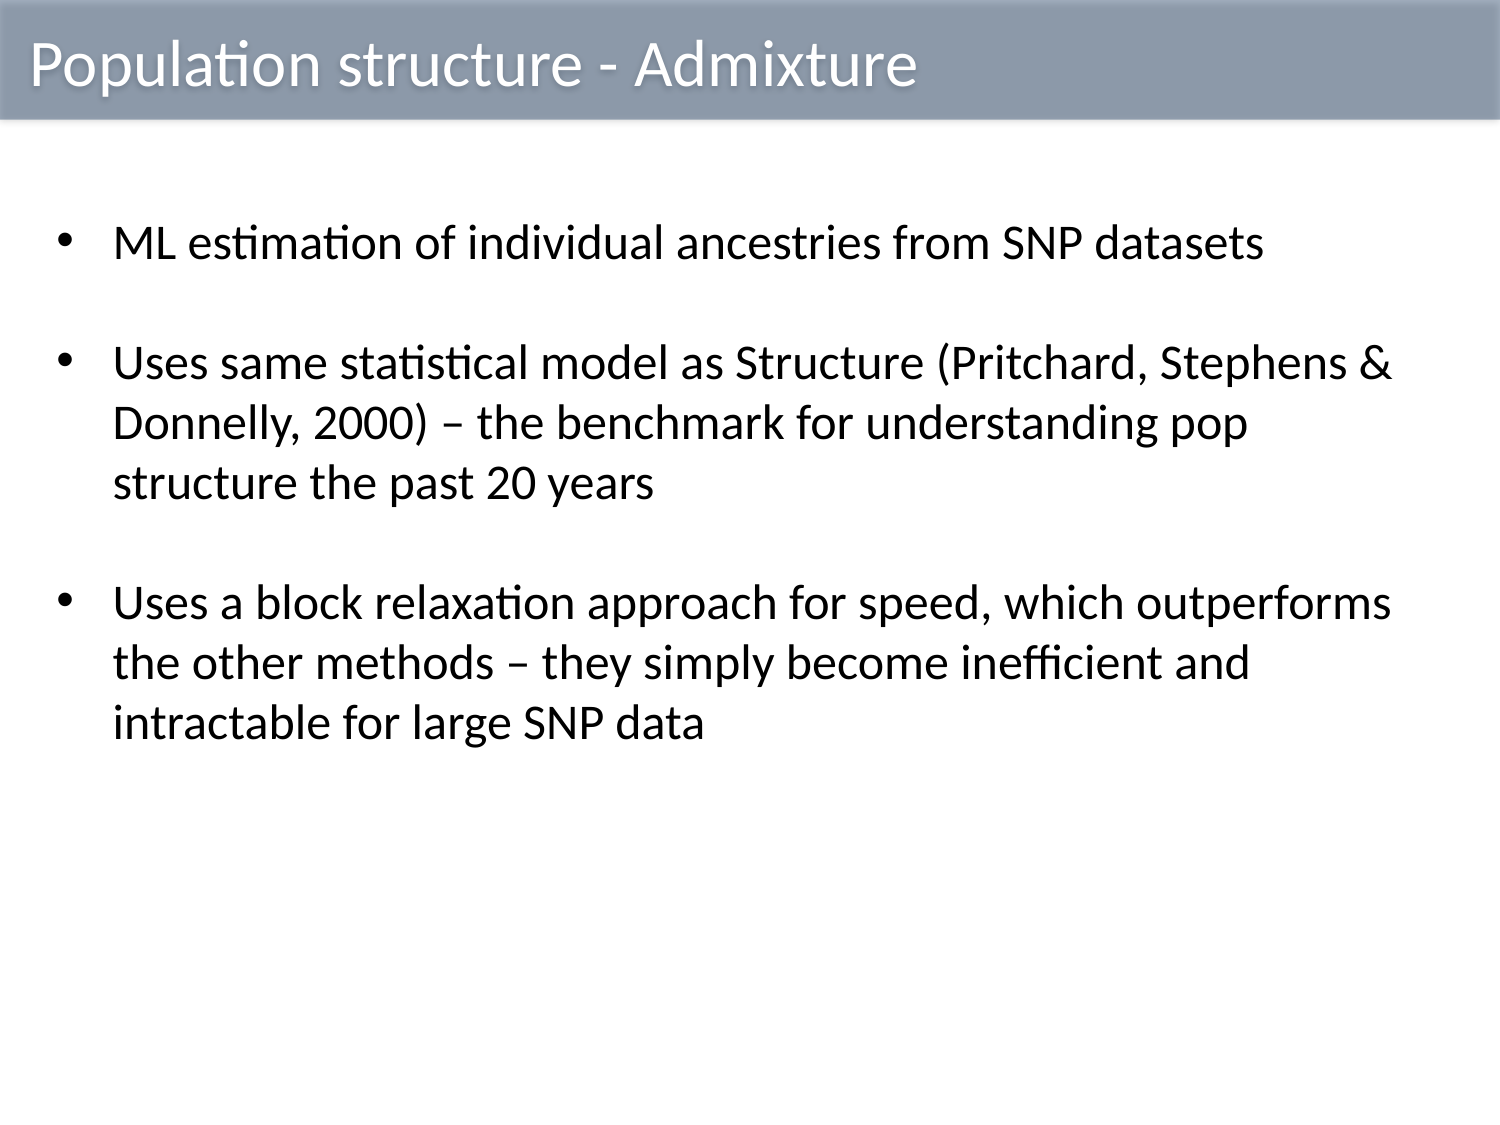

Population structure - Admixture
ML estimation of individual ancestries from SNP datasets

Uses same statistical model as Structure (Pritchard, Stephens & Donnelly, 2000) – the benchmark for understanding pop structure the past 20 years

Uses a block relaxation approach for speed, which outperforms the other methods – they simply become inefficient and intractable for large SNP data